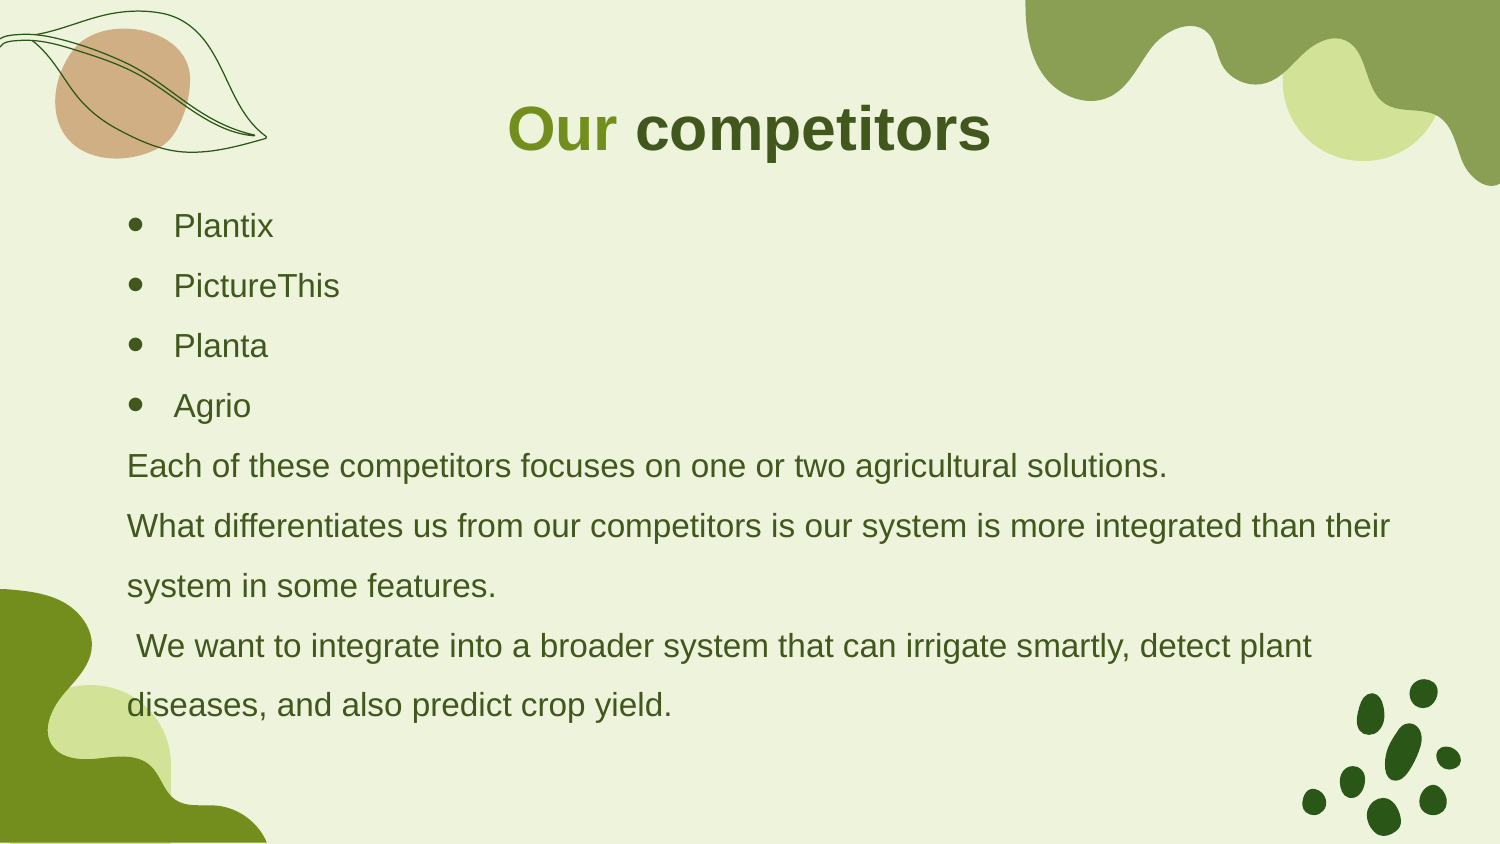

Our competitors
Plantix
PictureThis
Planta
Agrio
Each of these competitors focuses on one or two agricultural solutions.
What differentiates us from our competitors is our system is more integrated than their system in some features.
 We want to integrate into a broader system that can irrigate smartly, detect plant diseases, and also predict crop yield.